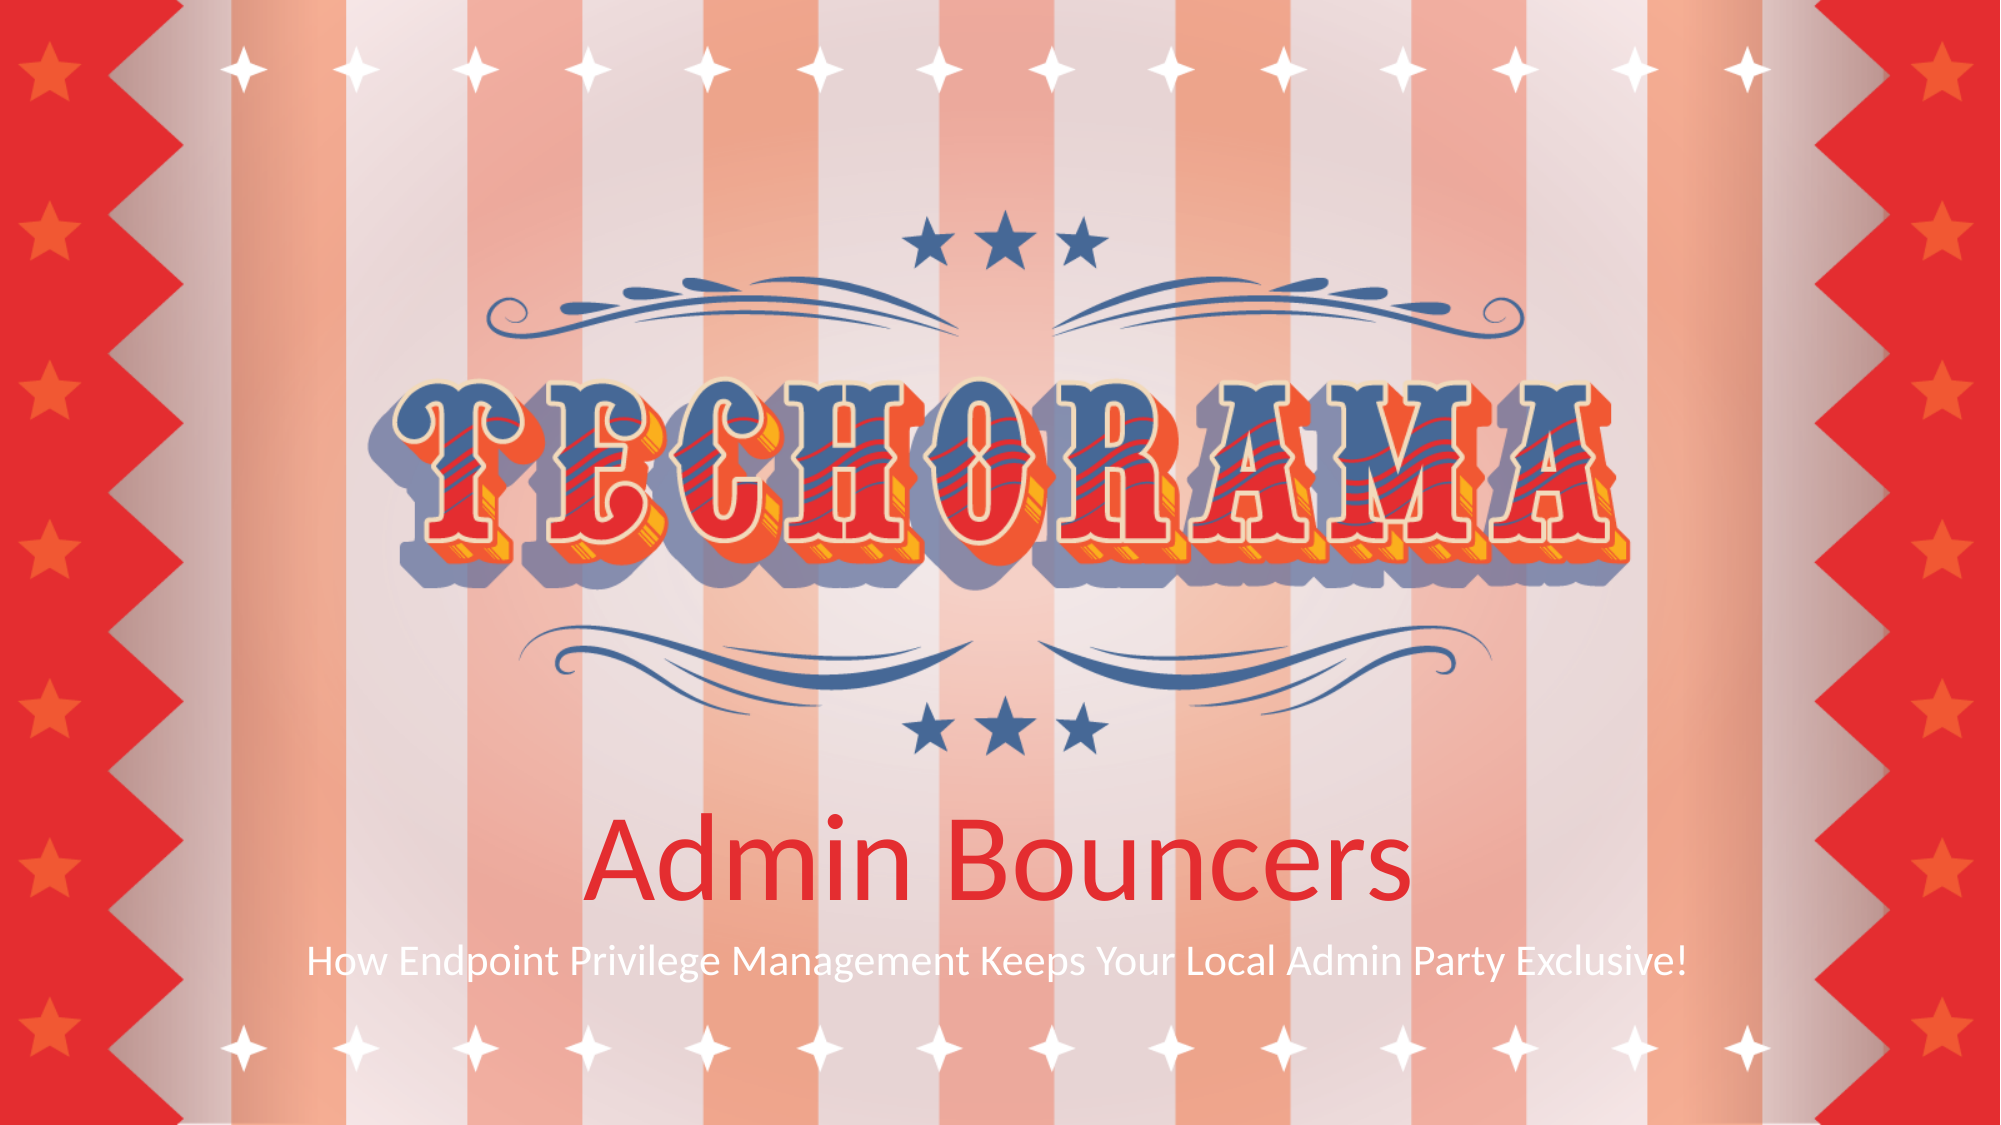

# Admin Bouncers
How Endpoint Privilege Management Keeps Your Local Admin Party Exclusive!